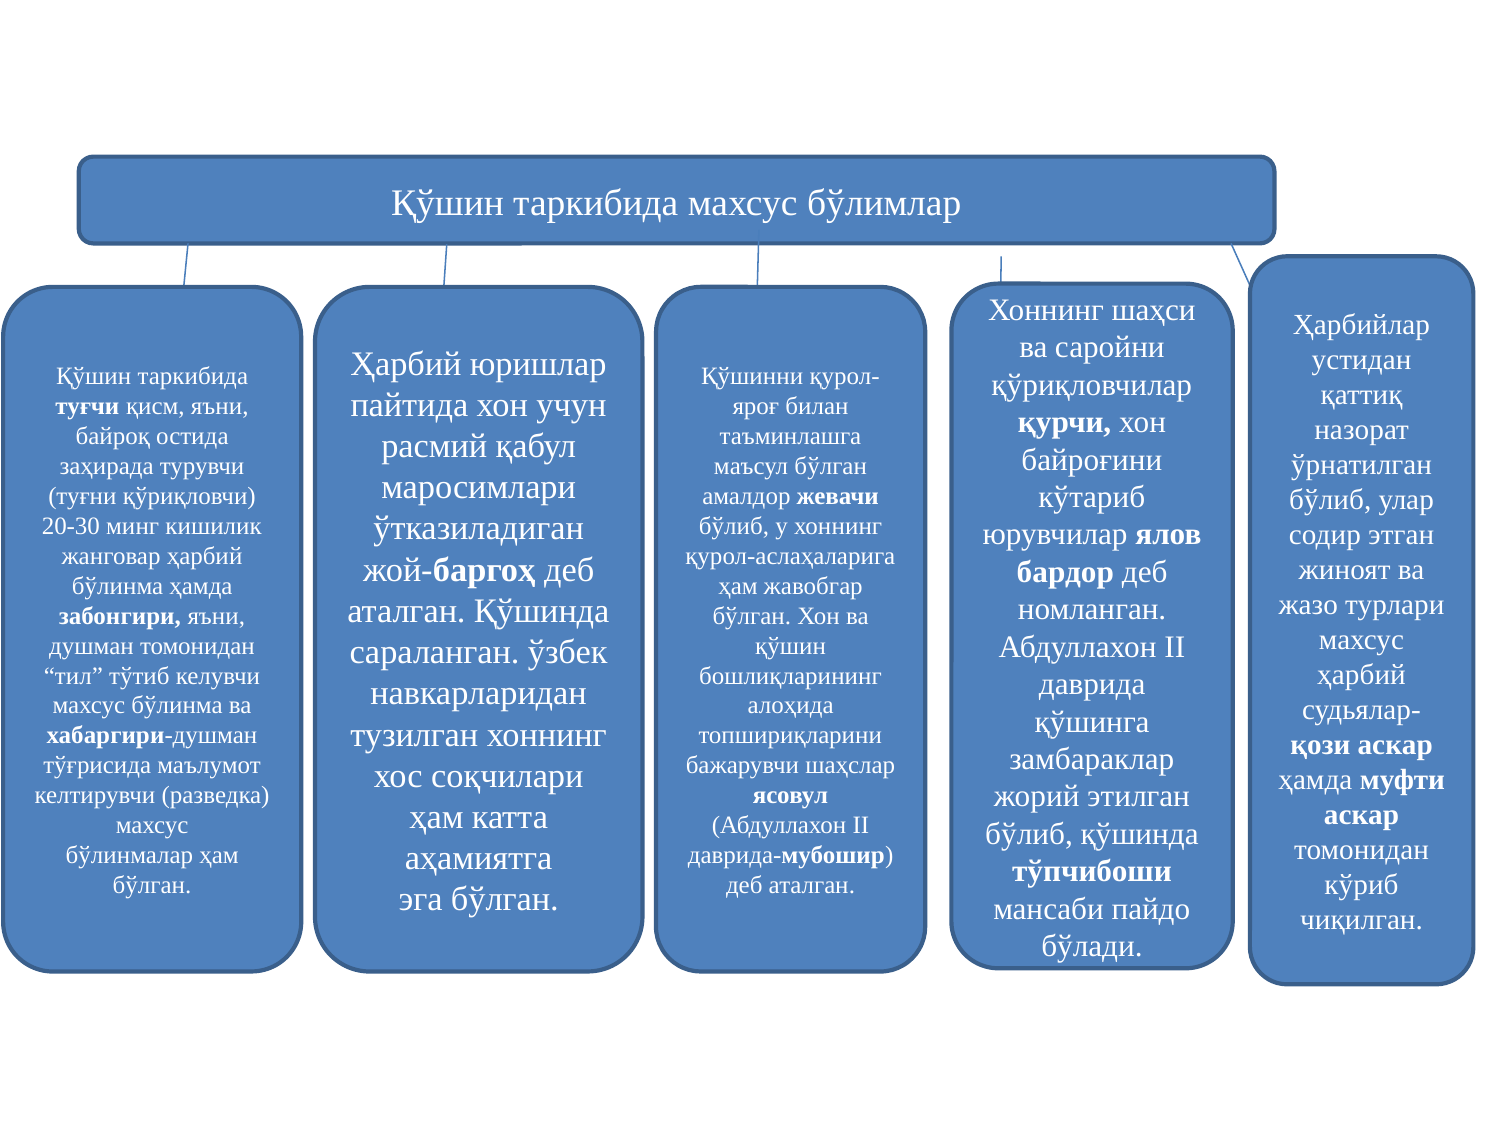

Қўшин таркибида махсус бўлимлар
Ҳарбийлар устидан
қаттиқ назорат ўрнатилган бўлиб, улар содир этган жиноят ва жазо турлари
махсус ҳарбий судьялар-қози аскар ҳамда муфти аскар томонидан кўриб
чиқилган.
Хоннинг шаҳси ва саройни
қўриқловчилар қурчи, хон байроғини кўтариб юрувчилар ялов бардор деб
номланган. Абдуллахон II даврида қўшинга замбараклар жорий этилган
бўлиб, қўшинда тўпчибоши мансаби пайдо бўлади.
Қўшинни қурол-яроғ билан таъминлашга маъсул бўлган амалдор жевачи
бўлиб, у хоннинг қурол-аслаҳаларига ҳам жавобгар бўлган. Хон ва қўшин
бошлиқларининг алоҳида топшириқларини бажарувчи шаҳслар ясовул
(Абдуллахон II даврида-мубошир) деб аталган.
Ҳарбий юришлар пайтида хон учун расмий қабул
маросимлари ўтказиладиган жой-баргоҳ деб аталган. Қўшинда сараланган. ўзбек навкарларидан тузилган хоннинг хос соқчилари ҳам катта аҳамиятга
эга бўлган.
Қўшин таркибида туғчи қисм, яъни, байроқ остида заҳирада турувчи
(туғни қўриқловчи) 20-30 минг кишилик жанговар ҳарбий бўлинма ҳамда
забонгири, яъни, душман томонидан “тил” тўтиб келувчи махсус бўлинма ва
хабаргири-душман тўғрисида маълумот келтирувчи (разведка) махсус
бўлинмалар ҳам бўлган.